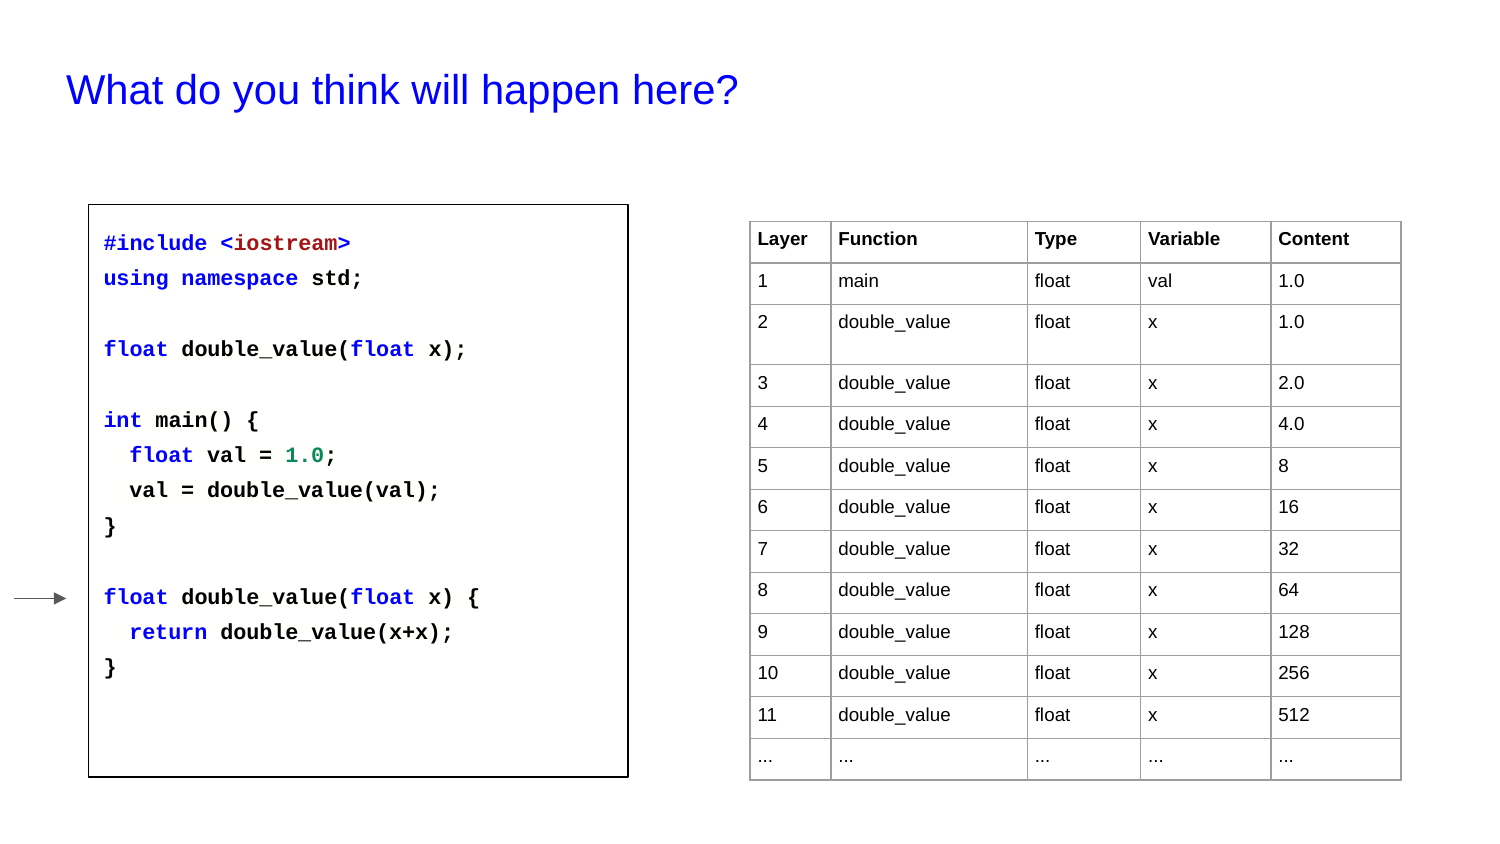

# What do you think will happen here?
#include <iostream>
using namespace std;

float double_value(float x);

int main() {
  float val = 1.0;
  val = double_value(val);
}

float double_value(float x) {
  return double_value(x+x);
}

| Layer | Function | Type | Variable | Content |
| --- | --- | --- | --- | --- |
| 1 | main | float | val | 1.0 |
| 2 | double\_value | float | x | 1.0 |
| 3 | double\_value | float | x | 2.0 |
| 4 | double\_value | float | x | 4.0 |
| 5 | double\_value | float | x | 8 |
| 6 | double\_value | float | x | 16 |
| 7 | double\_value | float | x | 32 |
| 8 | double\_value | float | x | 64 |
| 9 | double\_value | float | x | 128 |
| 10 | double\_value | float | x | 256 |
| 11 | double\_value | float | x | 512 |
| ... | ... | ... | ... | ... |